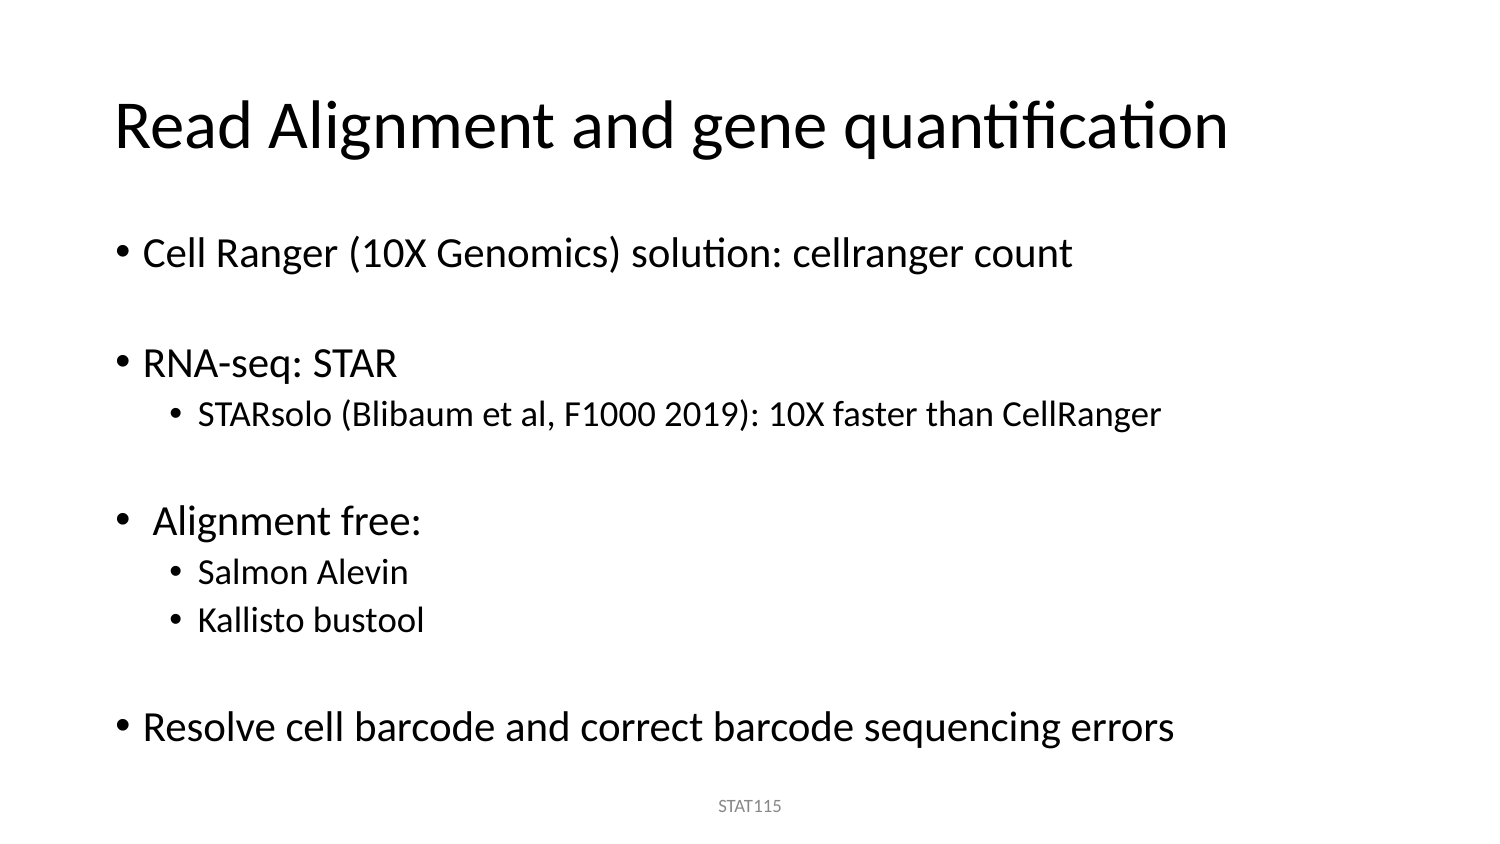

# Read Alignment and gene quantification
Cell Ranger (10X Genomics) solution: cellranger count

RNA-seq: STAR
STARsolo (Blibaum et al, F1000 2019): 10X faster than CellRanger

 Alignment free:
Salmon Alevin
Kallisto bustool

Resolve cell barcode and correct barcode sequencing errors

STAT115